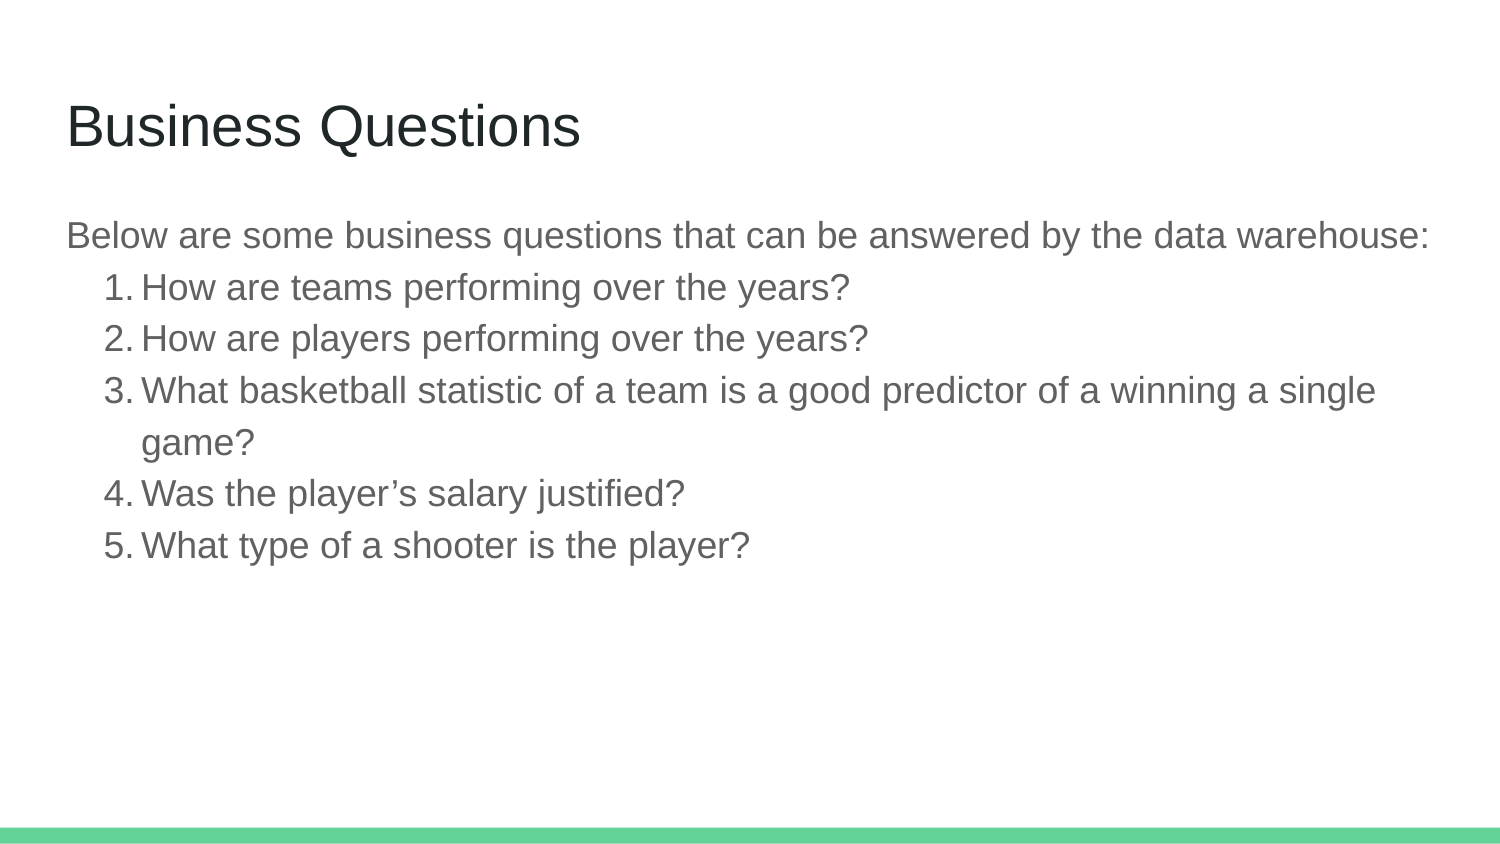

# Business Questions
Below are some business questions that can be answered by the data warehouse:
How are teams performing over the years?
How are players performing over the years?
What basketball statistic of a team is a good predictor of a winning a single game?
Was the player’s salary justified?
What type of a shooter is the player?